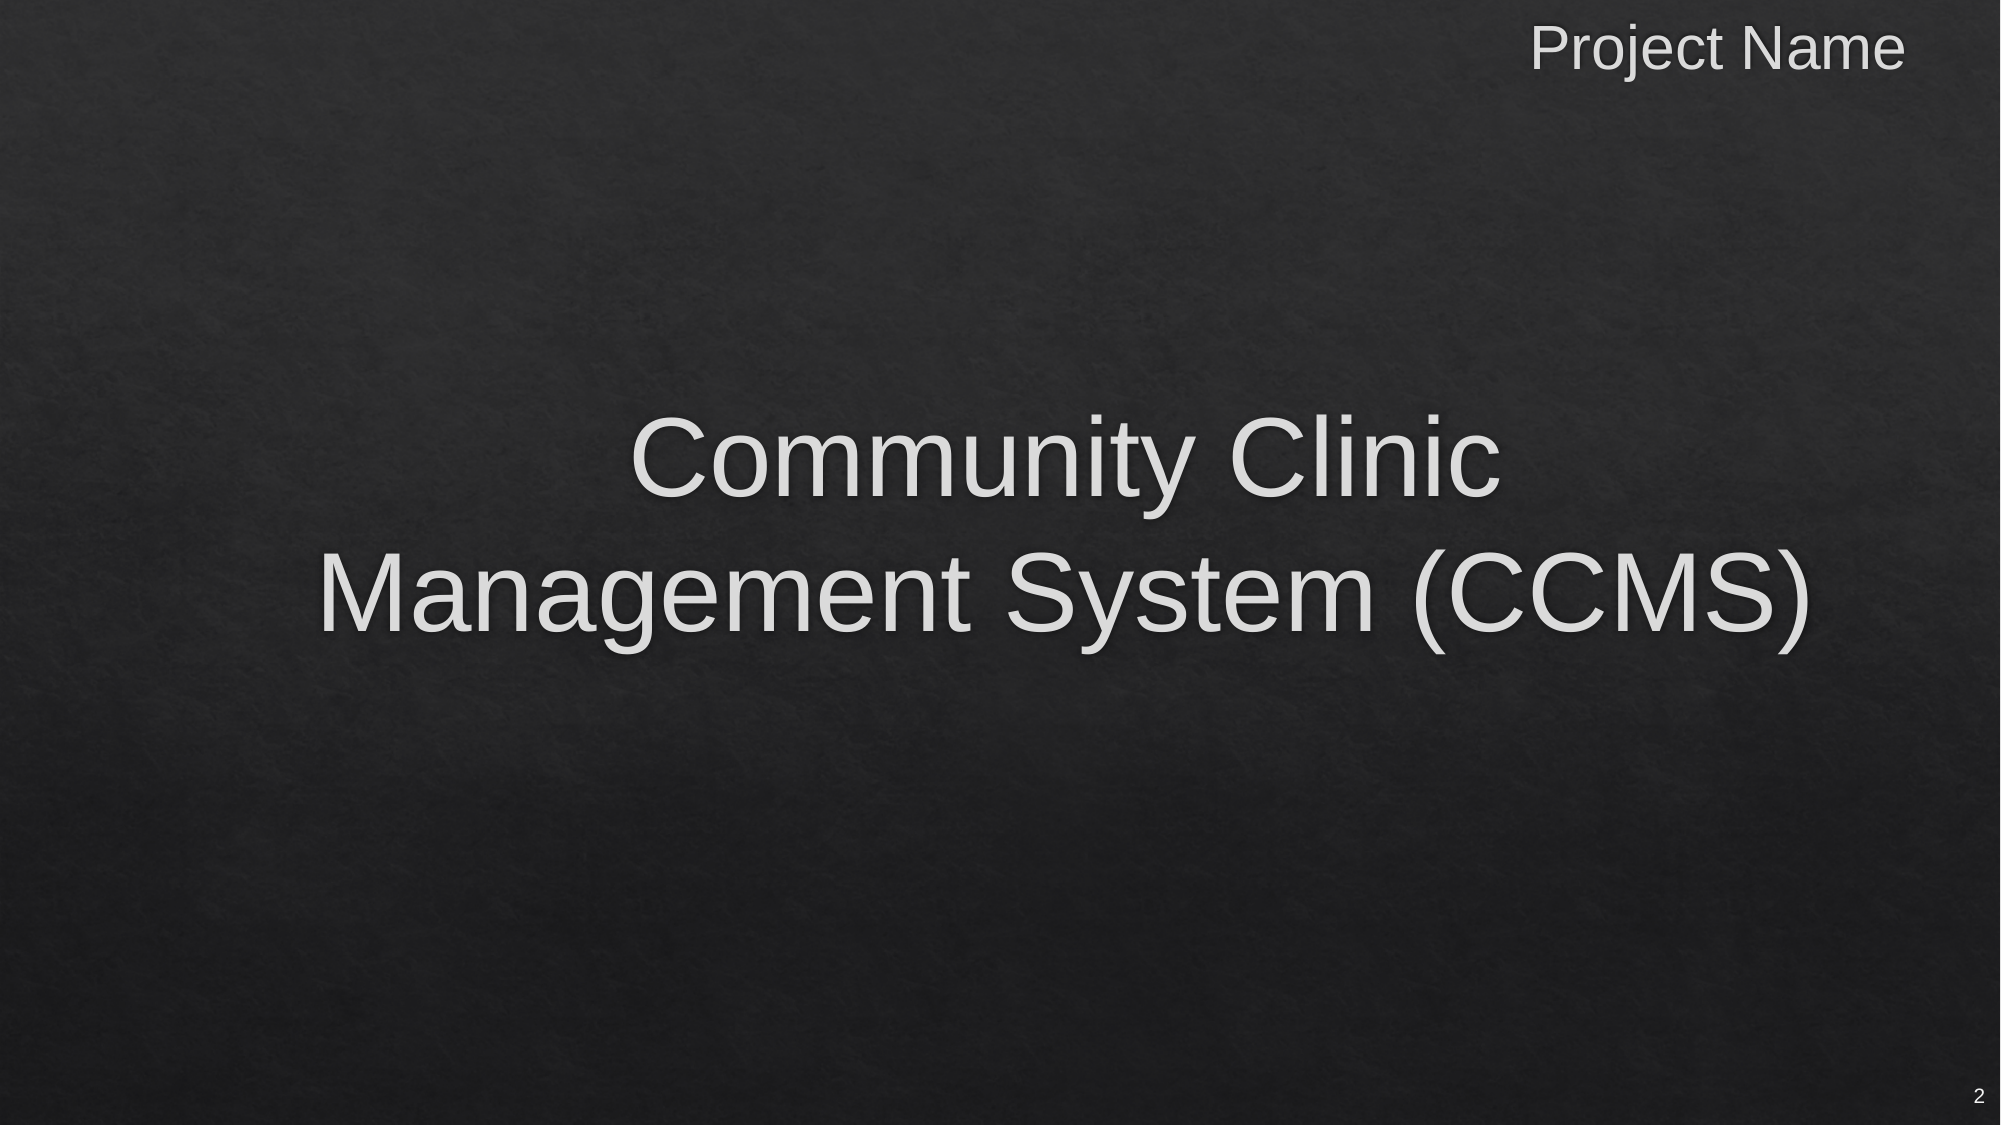

# Project Name
Community Clinic Management System (CCMS)
2